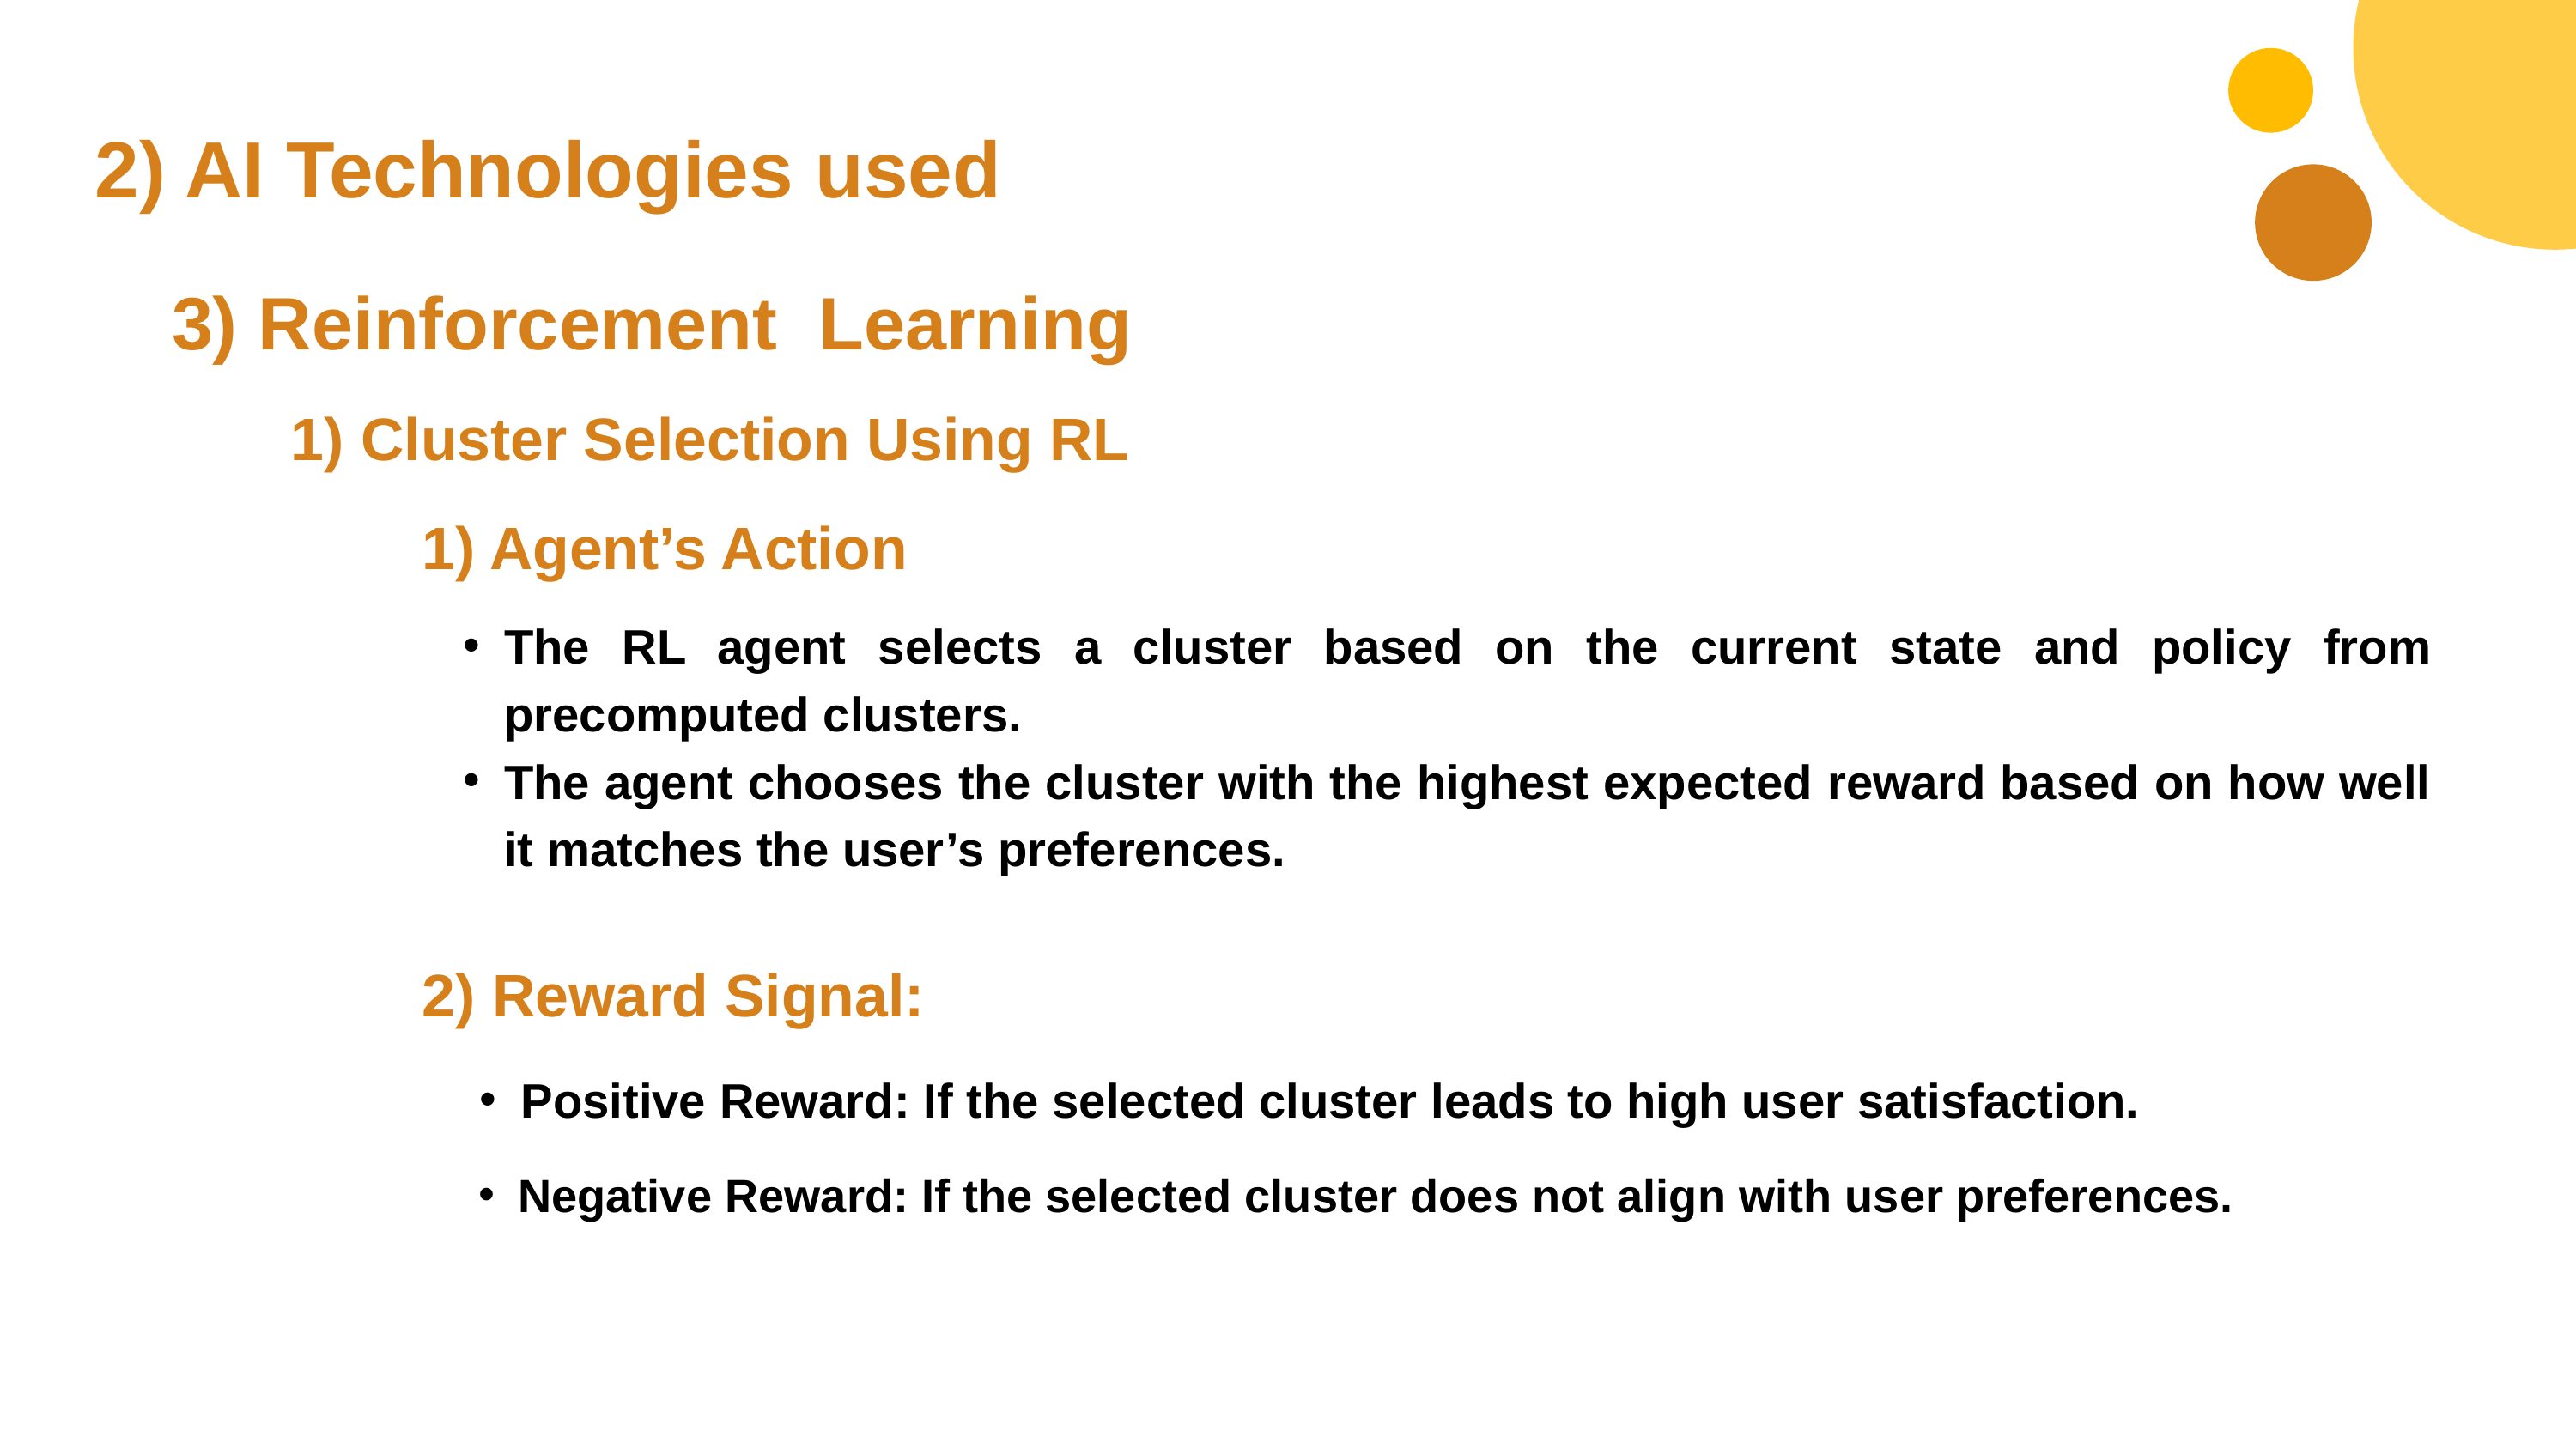

2) AI Technologies used

3) Reinforcement  Learning
1) Cluster Selection Using RL
1) Agent’s Action
The RL agent selects a cluster based on the current state and policy from precomputed clusters.
The agent chooses the cluster with the highest expected reward based on how well it matches the user’s preferences.
2) Reward Signal:
Positive Reward: If the selected cluster leads to high user satisfaction.
Negative Reward: If the selected cluster does not align with user preferences.